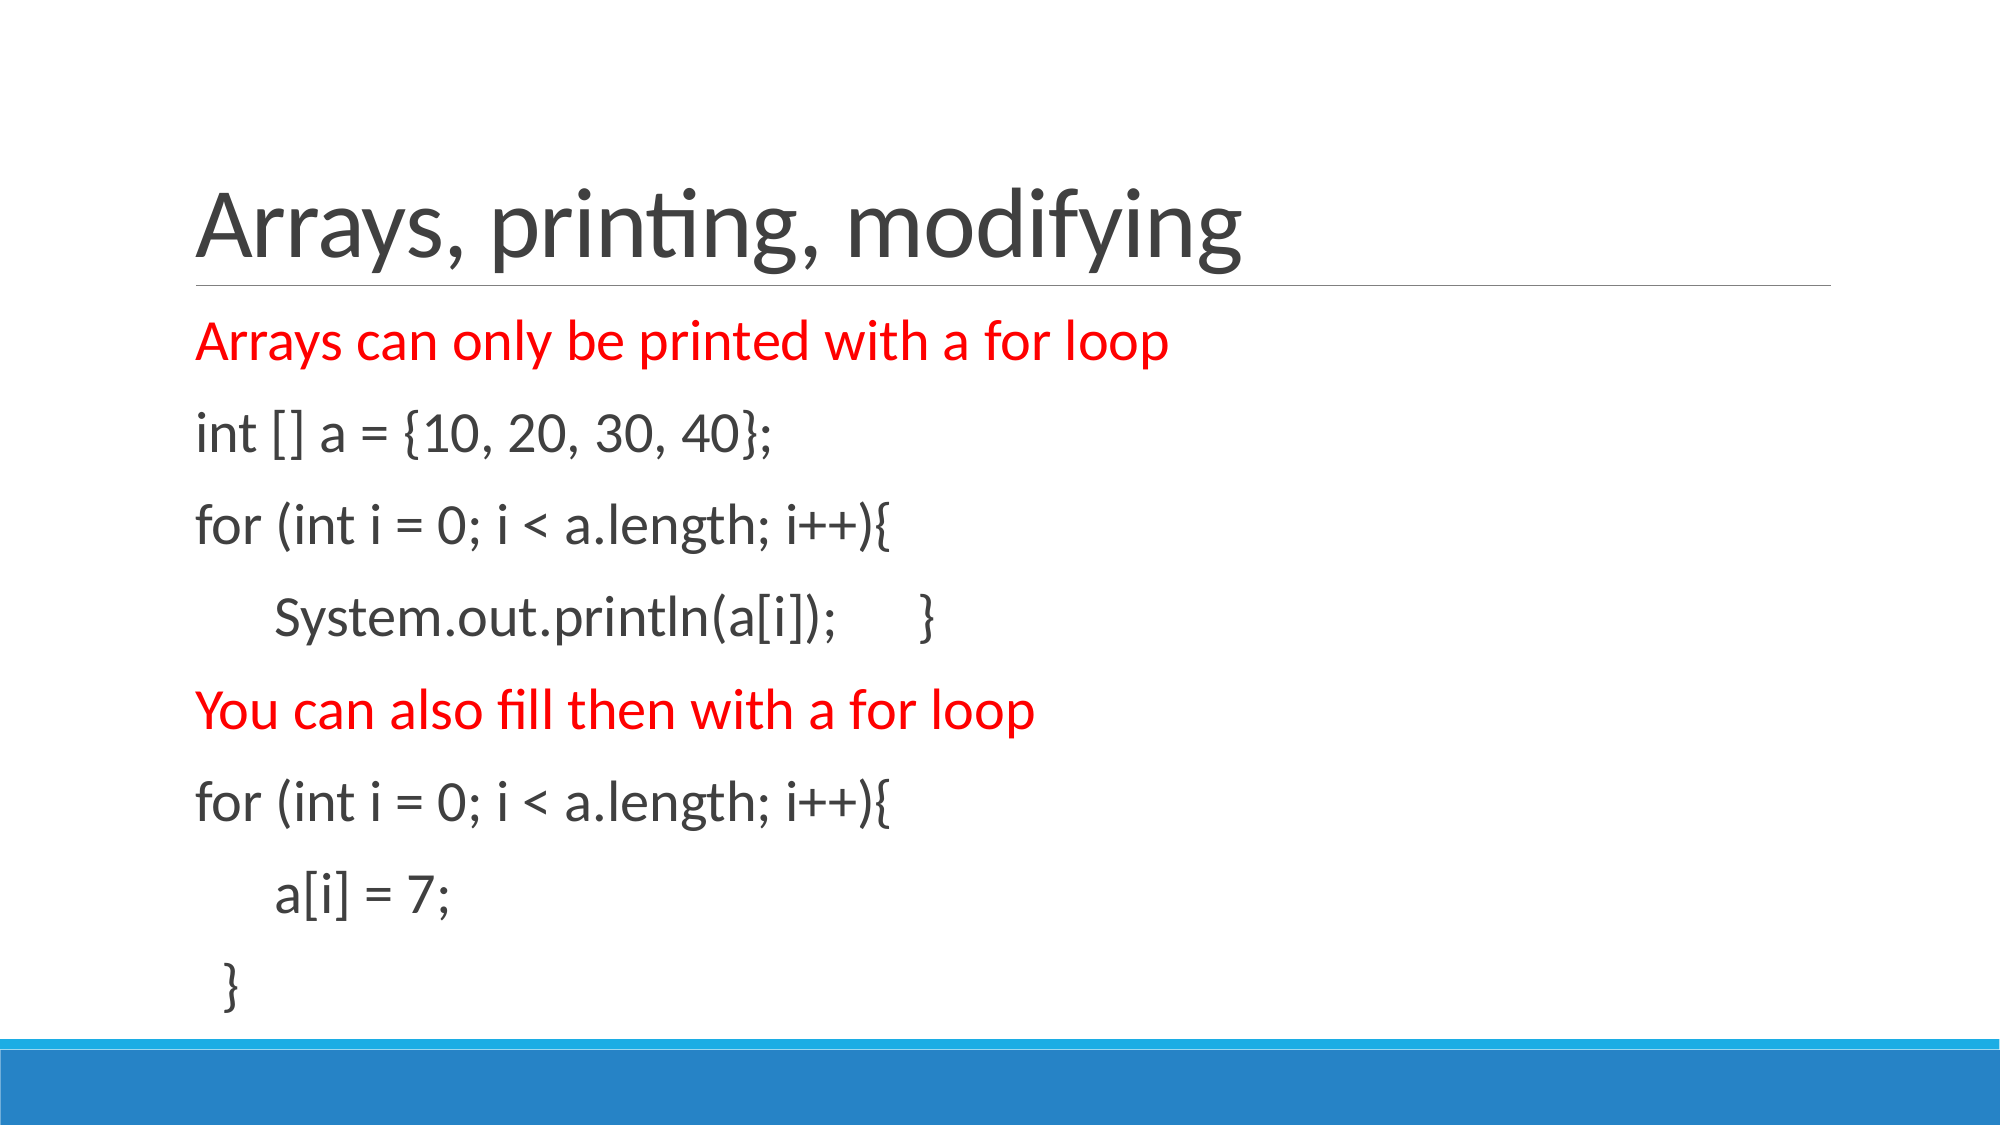

# Arrays, printing, modifying
Arrays can only be printed with a for loop
int [] a = {10, 20, 30, 40};
for (int i = 0; i < a.length; i++){
      System.out.println(a[i]);      }
You can also fill then with a for loop
for (int i = 0; i < a.length; i++){
      a[i] = 7;
  }